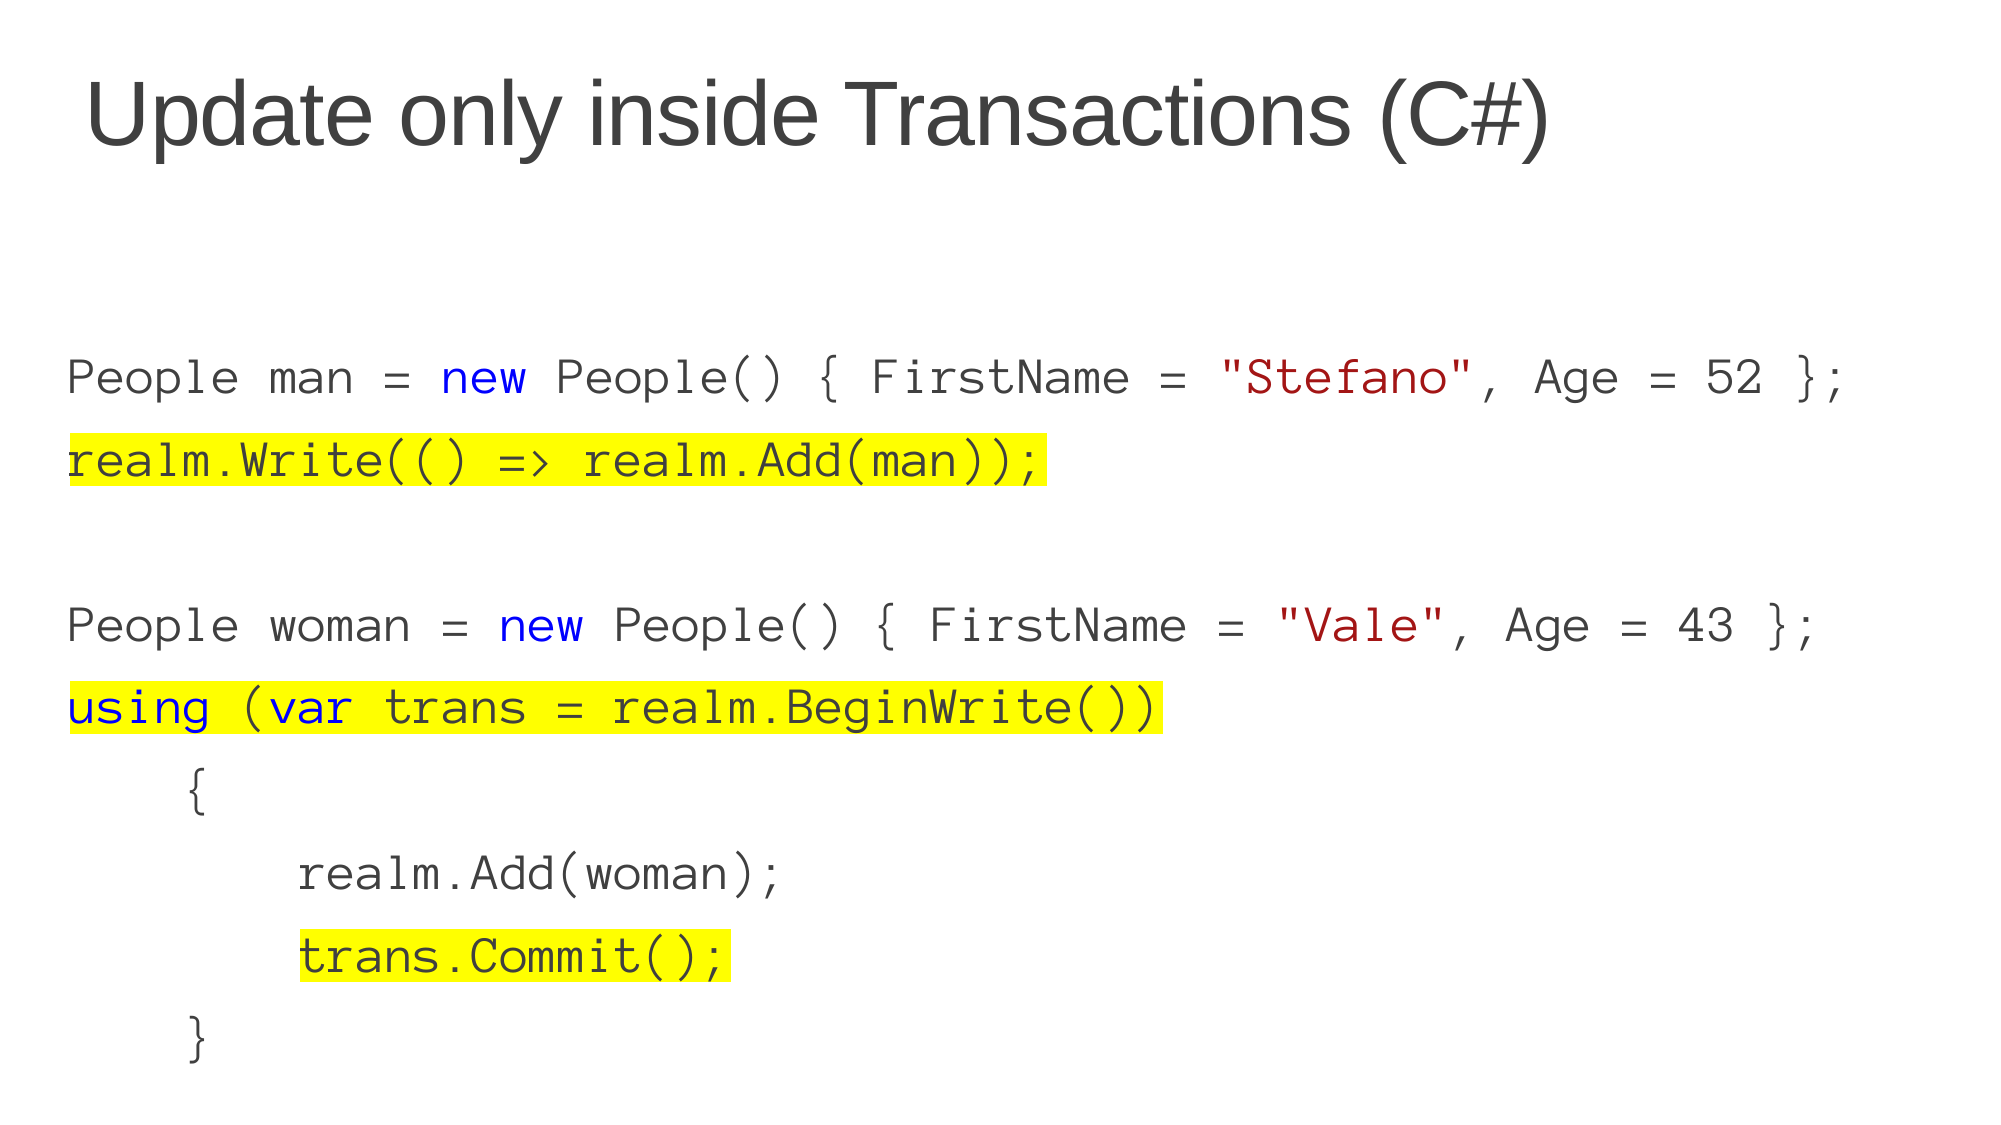

# Update only inside Transactions (C#)
People man = new People() { FirstName = "Stefano", Age = 52 };
realm.Write(() => realm.Add(man));

People woman = new People() { FirstName = "Vale", Age = 43 };
using (var trans = realm.BeginWrite())
    {
        realm.Add(woman);
        trans.Commit();
    }